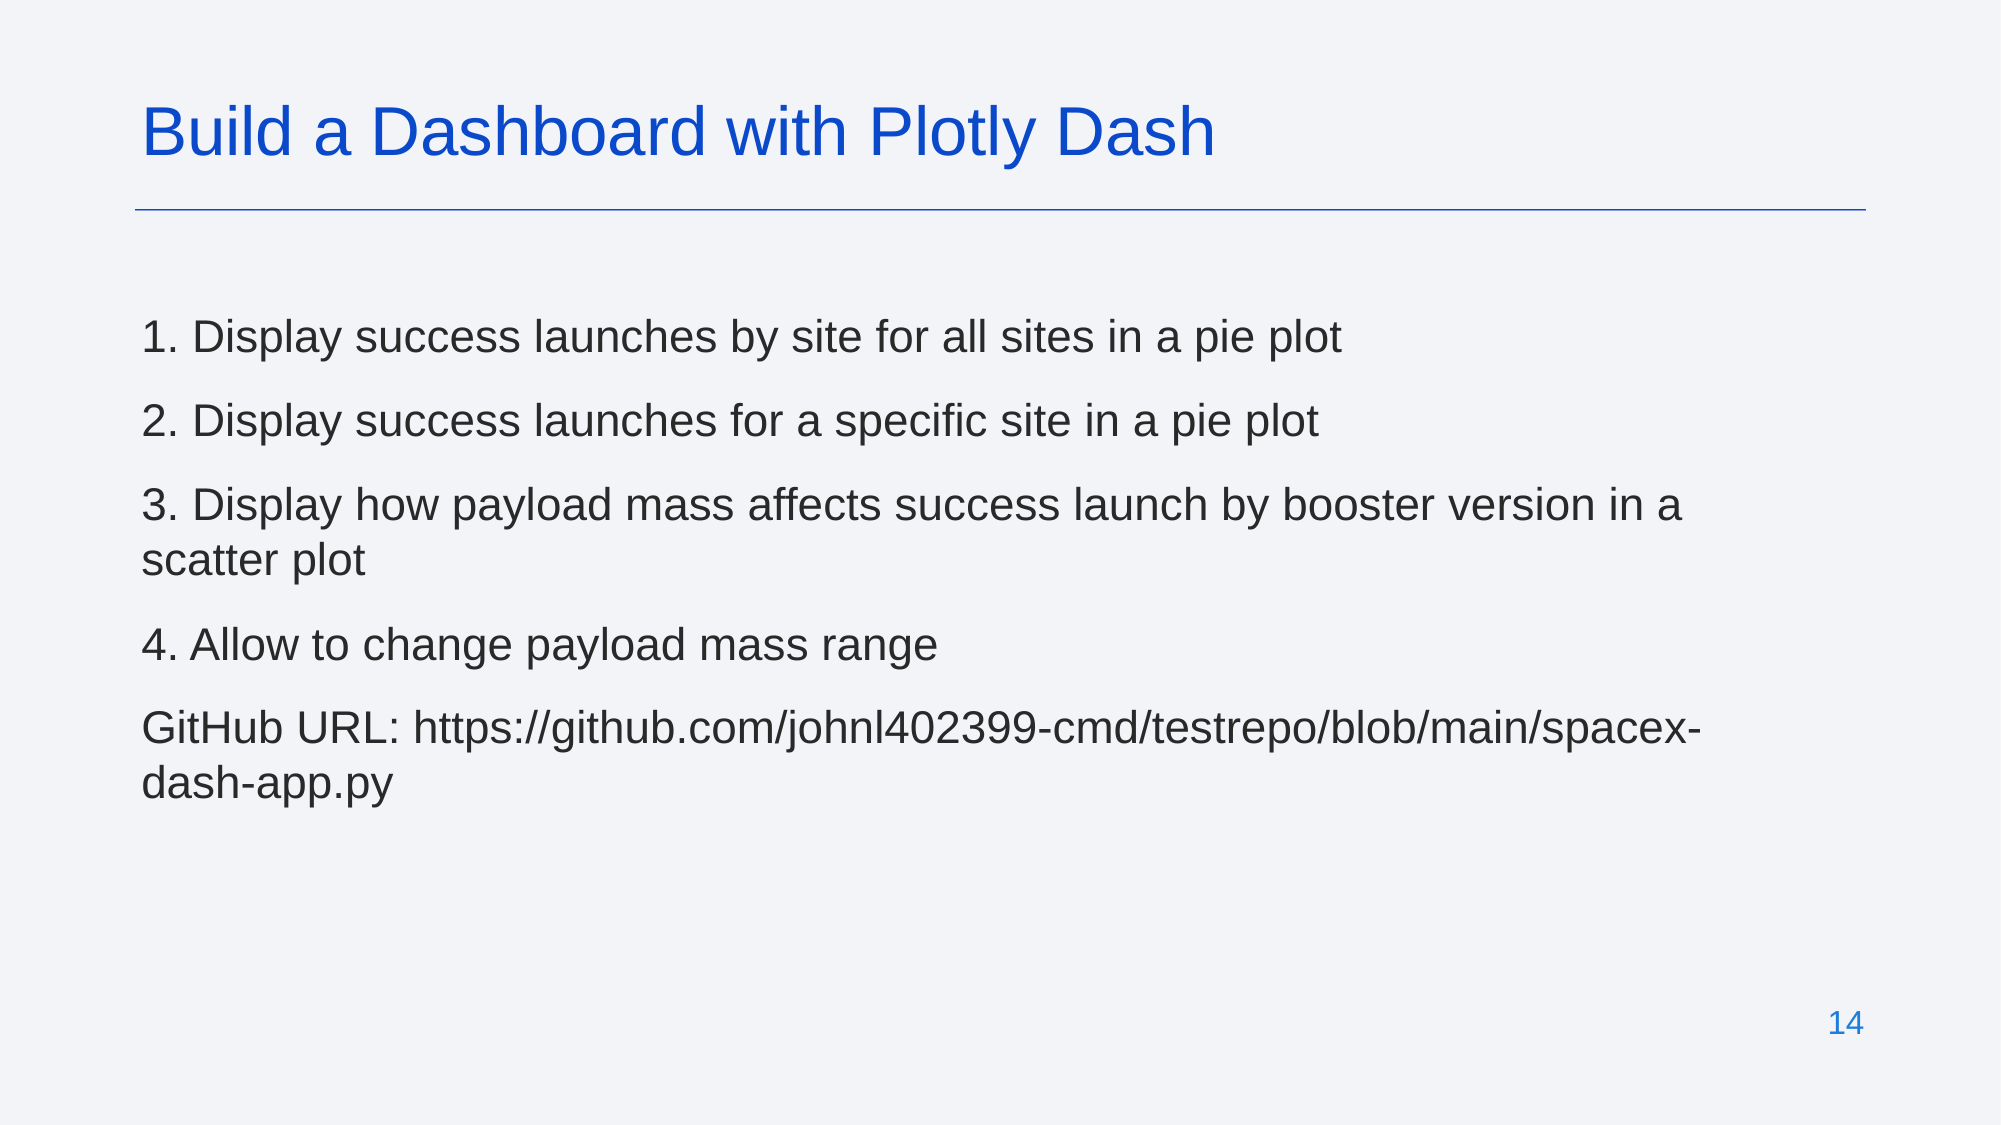

Build a Dashboard with Plotly Dash
1. Display success launches by site for all sites in a pie plot
2. Display success launches for a specific site in a pie plot
3. Display how payload mass affects success launch by booster version in a scatter plot
4. Allow to change payload mass range
GitHub URL: https://github.com/johnl402399-cmd/testrepo/blob/main/spacex-dash-app.py

14